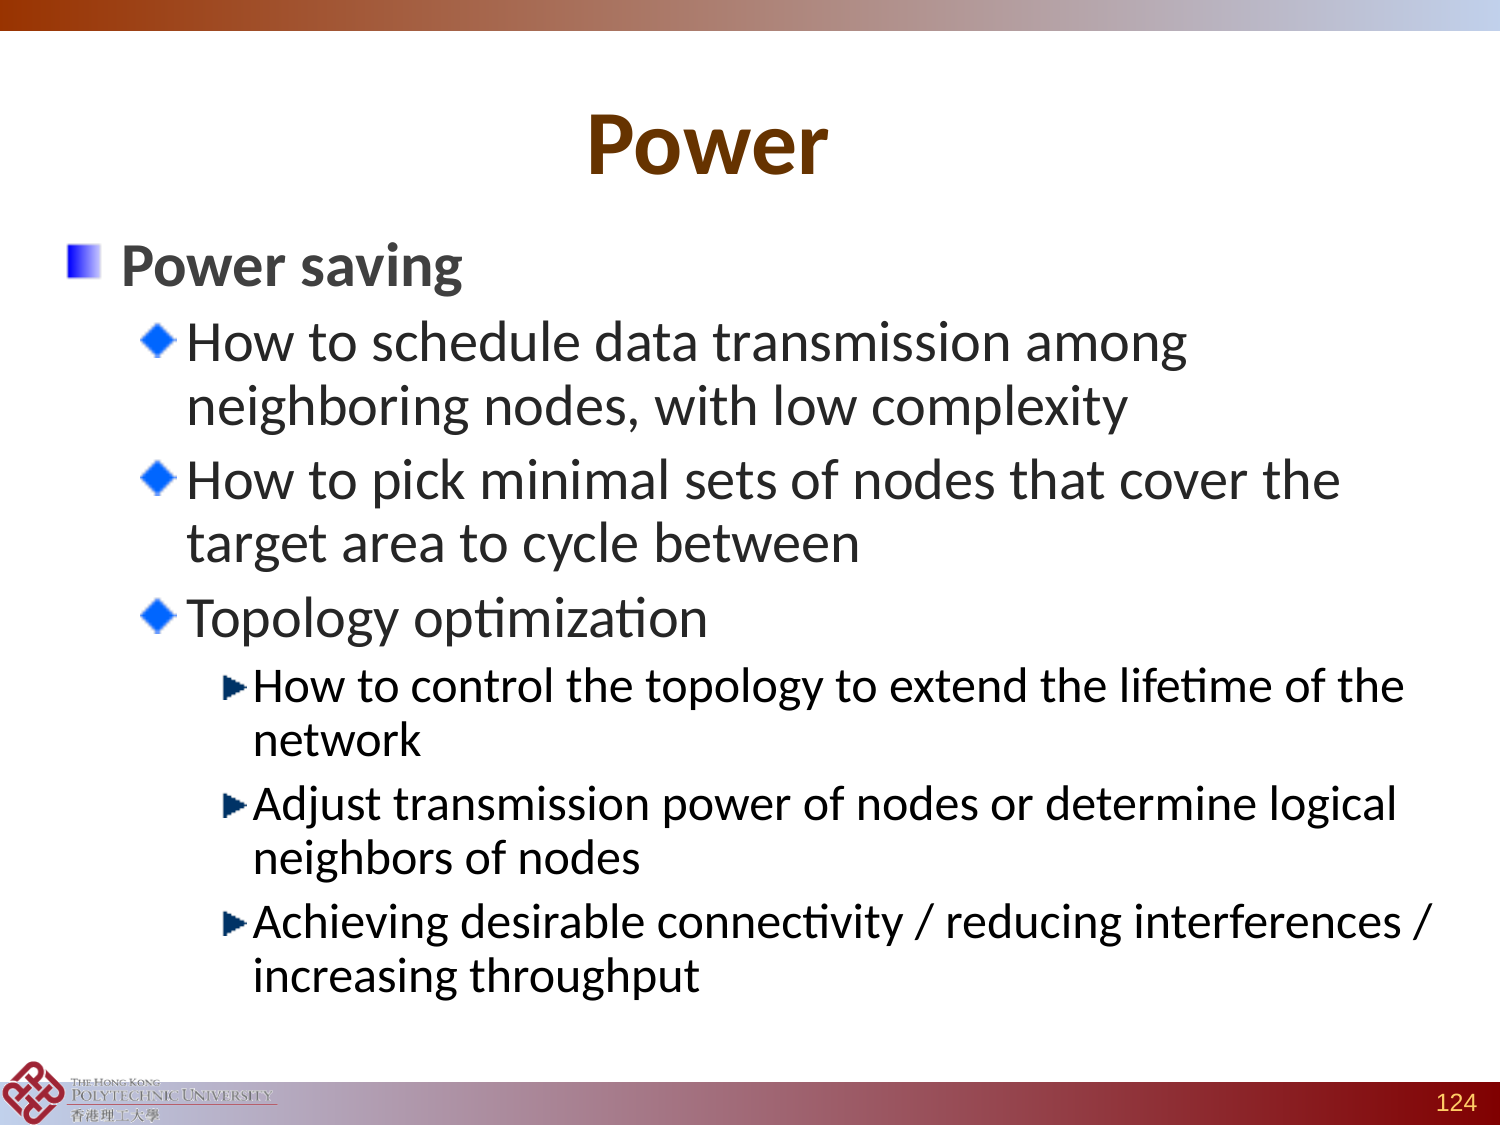

# Power
Power saving
How to schedule data transmission among neighboring nodes, with low complexity
How to pick minimal sets of nodes that cover the target area to cycle between
Topology optimization
How to control the topology to extend the lifetime of the network
Adjust transmission power of nodes or determine logical neighbors of nodes
Achieving desirable connectivity / reducing interferences / increasing throughput